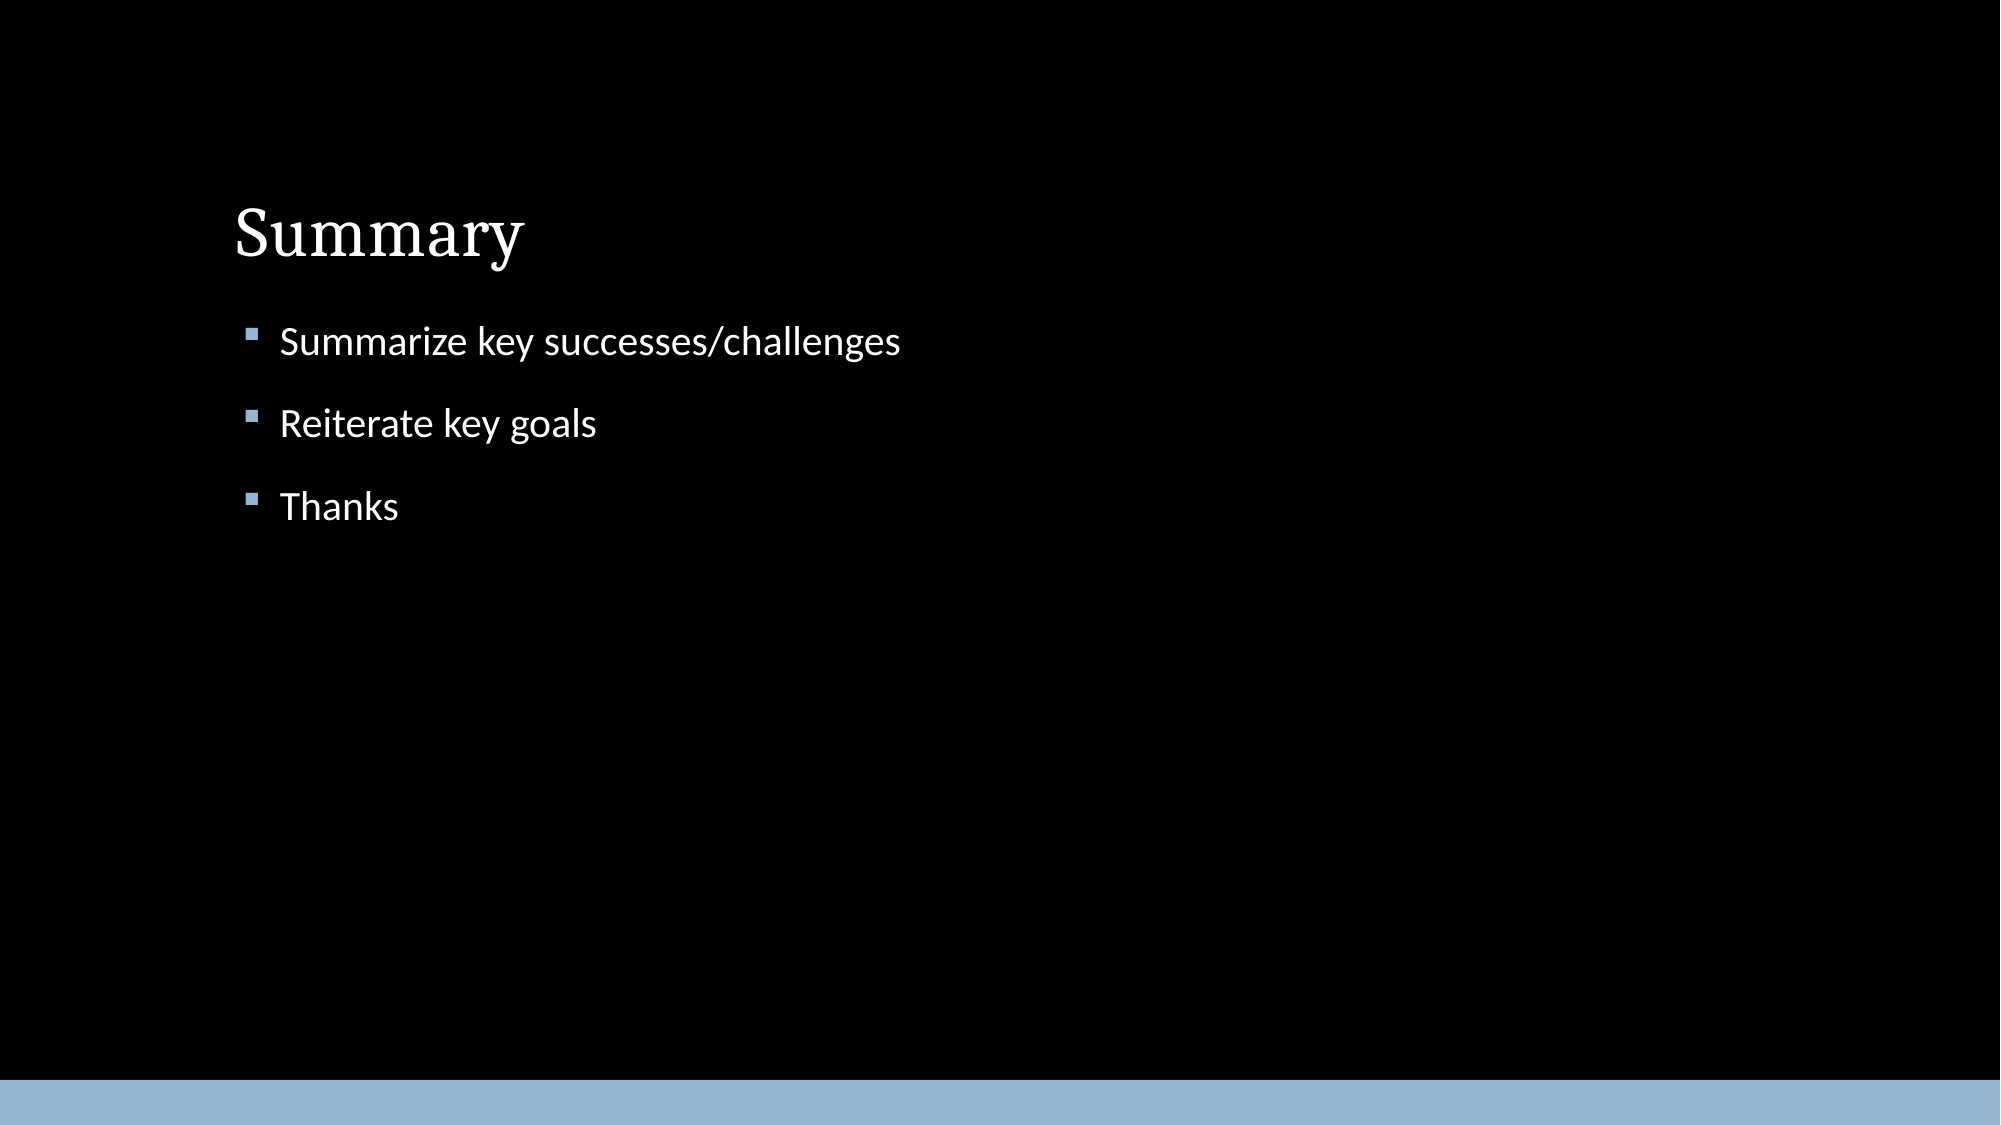

# Summary
Summarize key successes/challenges
Reiterate key goals
Thanks